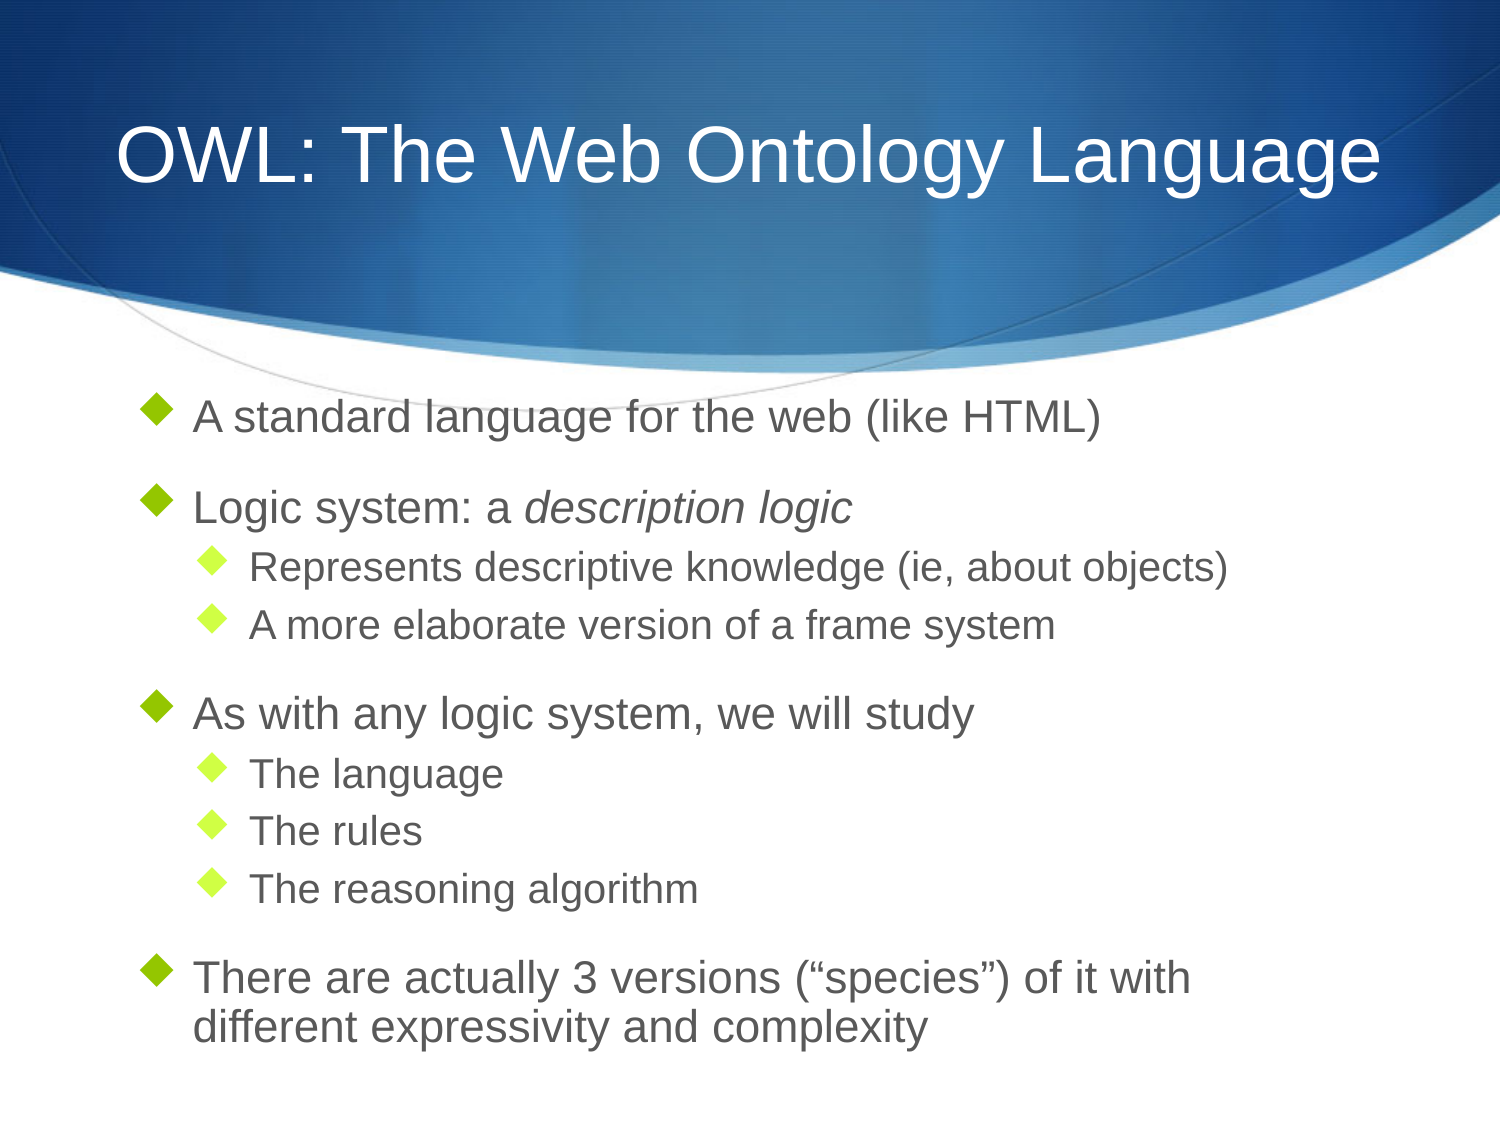

# OWL: The Web Ontology Language
A standard language for the web (like HTML)
Logic system: a description logic
Represents descriptive knowledge (ie, about objects)
A more elaborate version of a frame system
As with any logic system, we will study
The language
The rules
The reasoning algorithm
There are actually 3 versions (“species”) of it with different expressivity and complexity